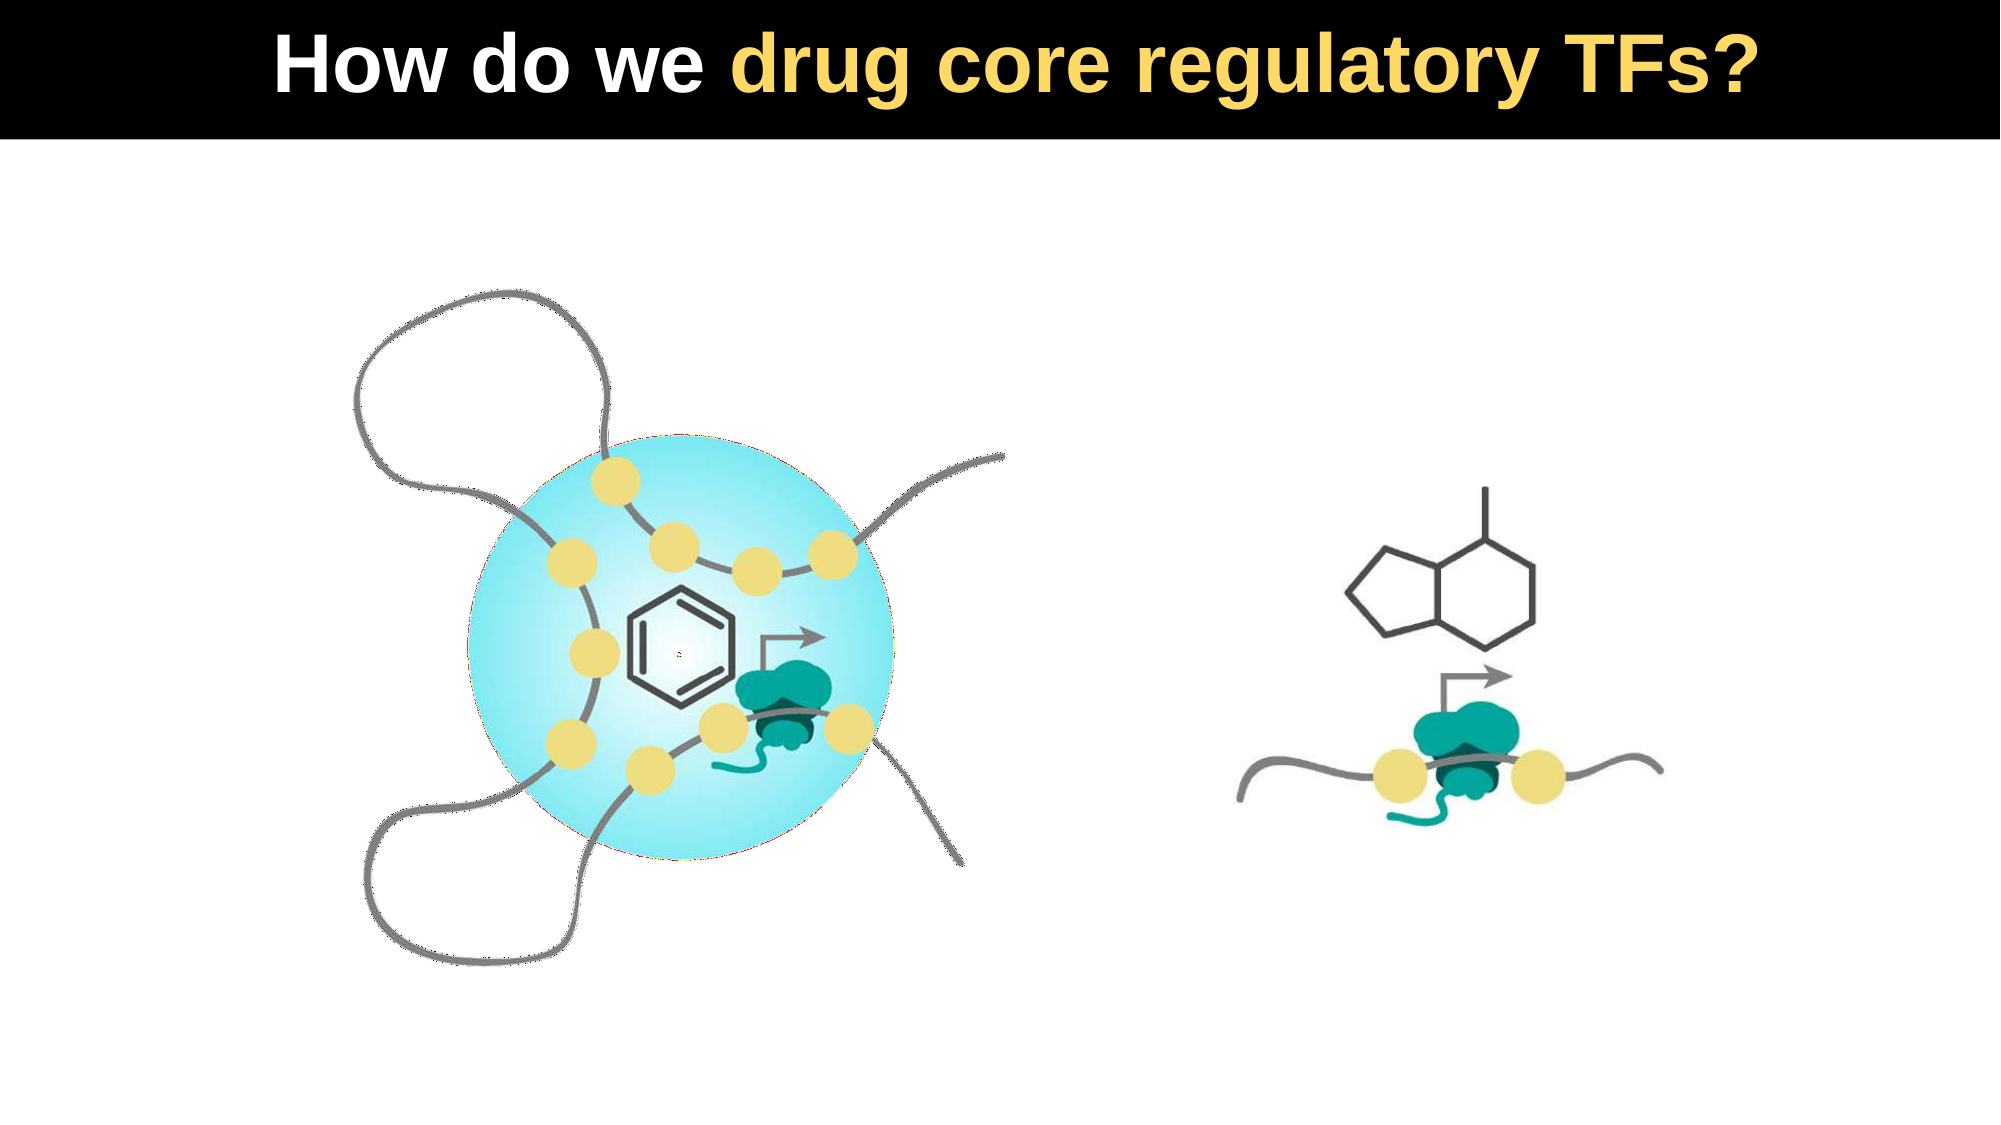

# How do we drug core regulatory TFs?